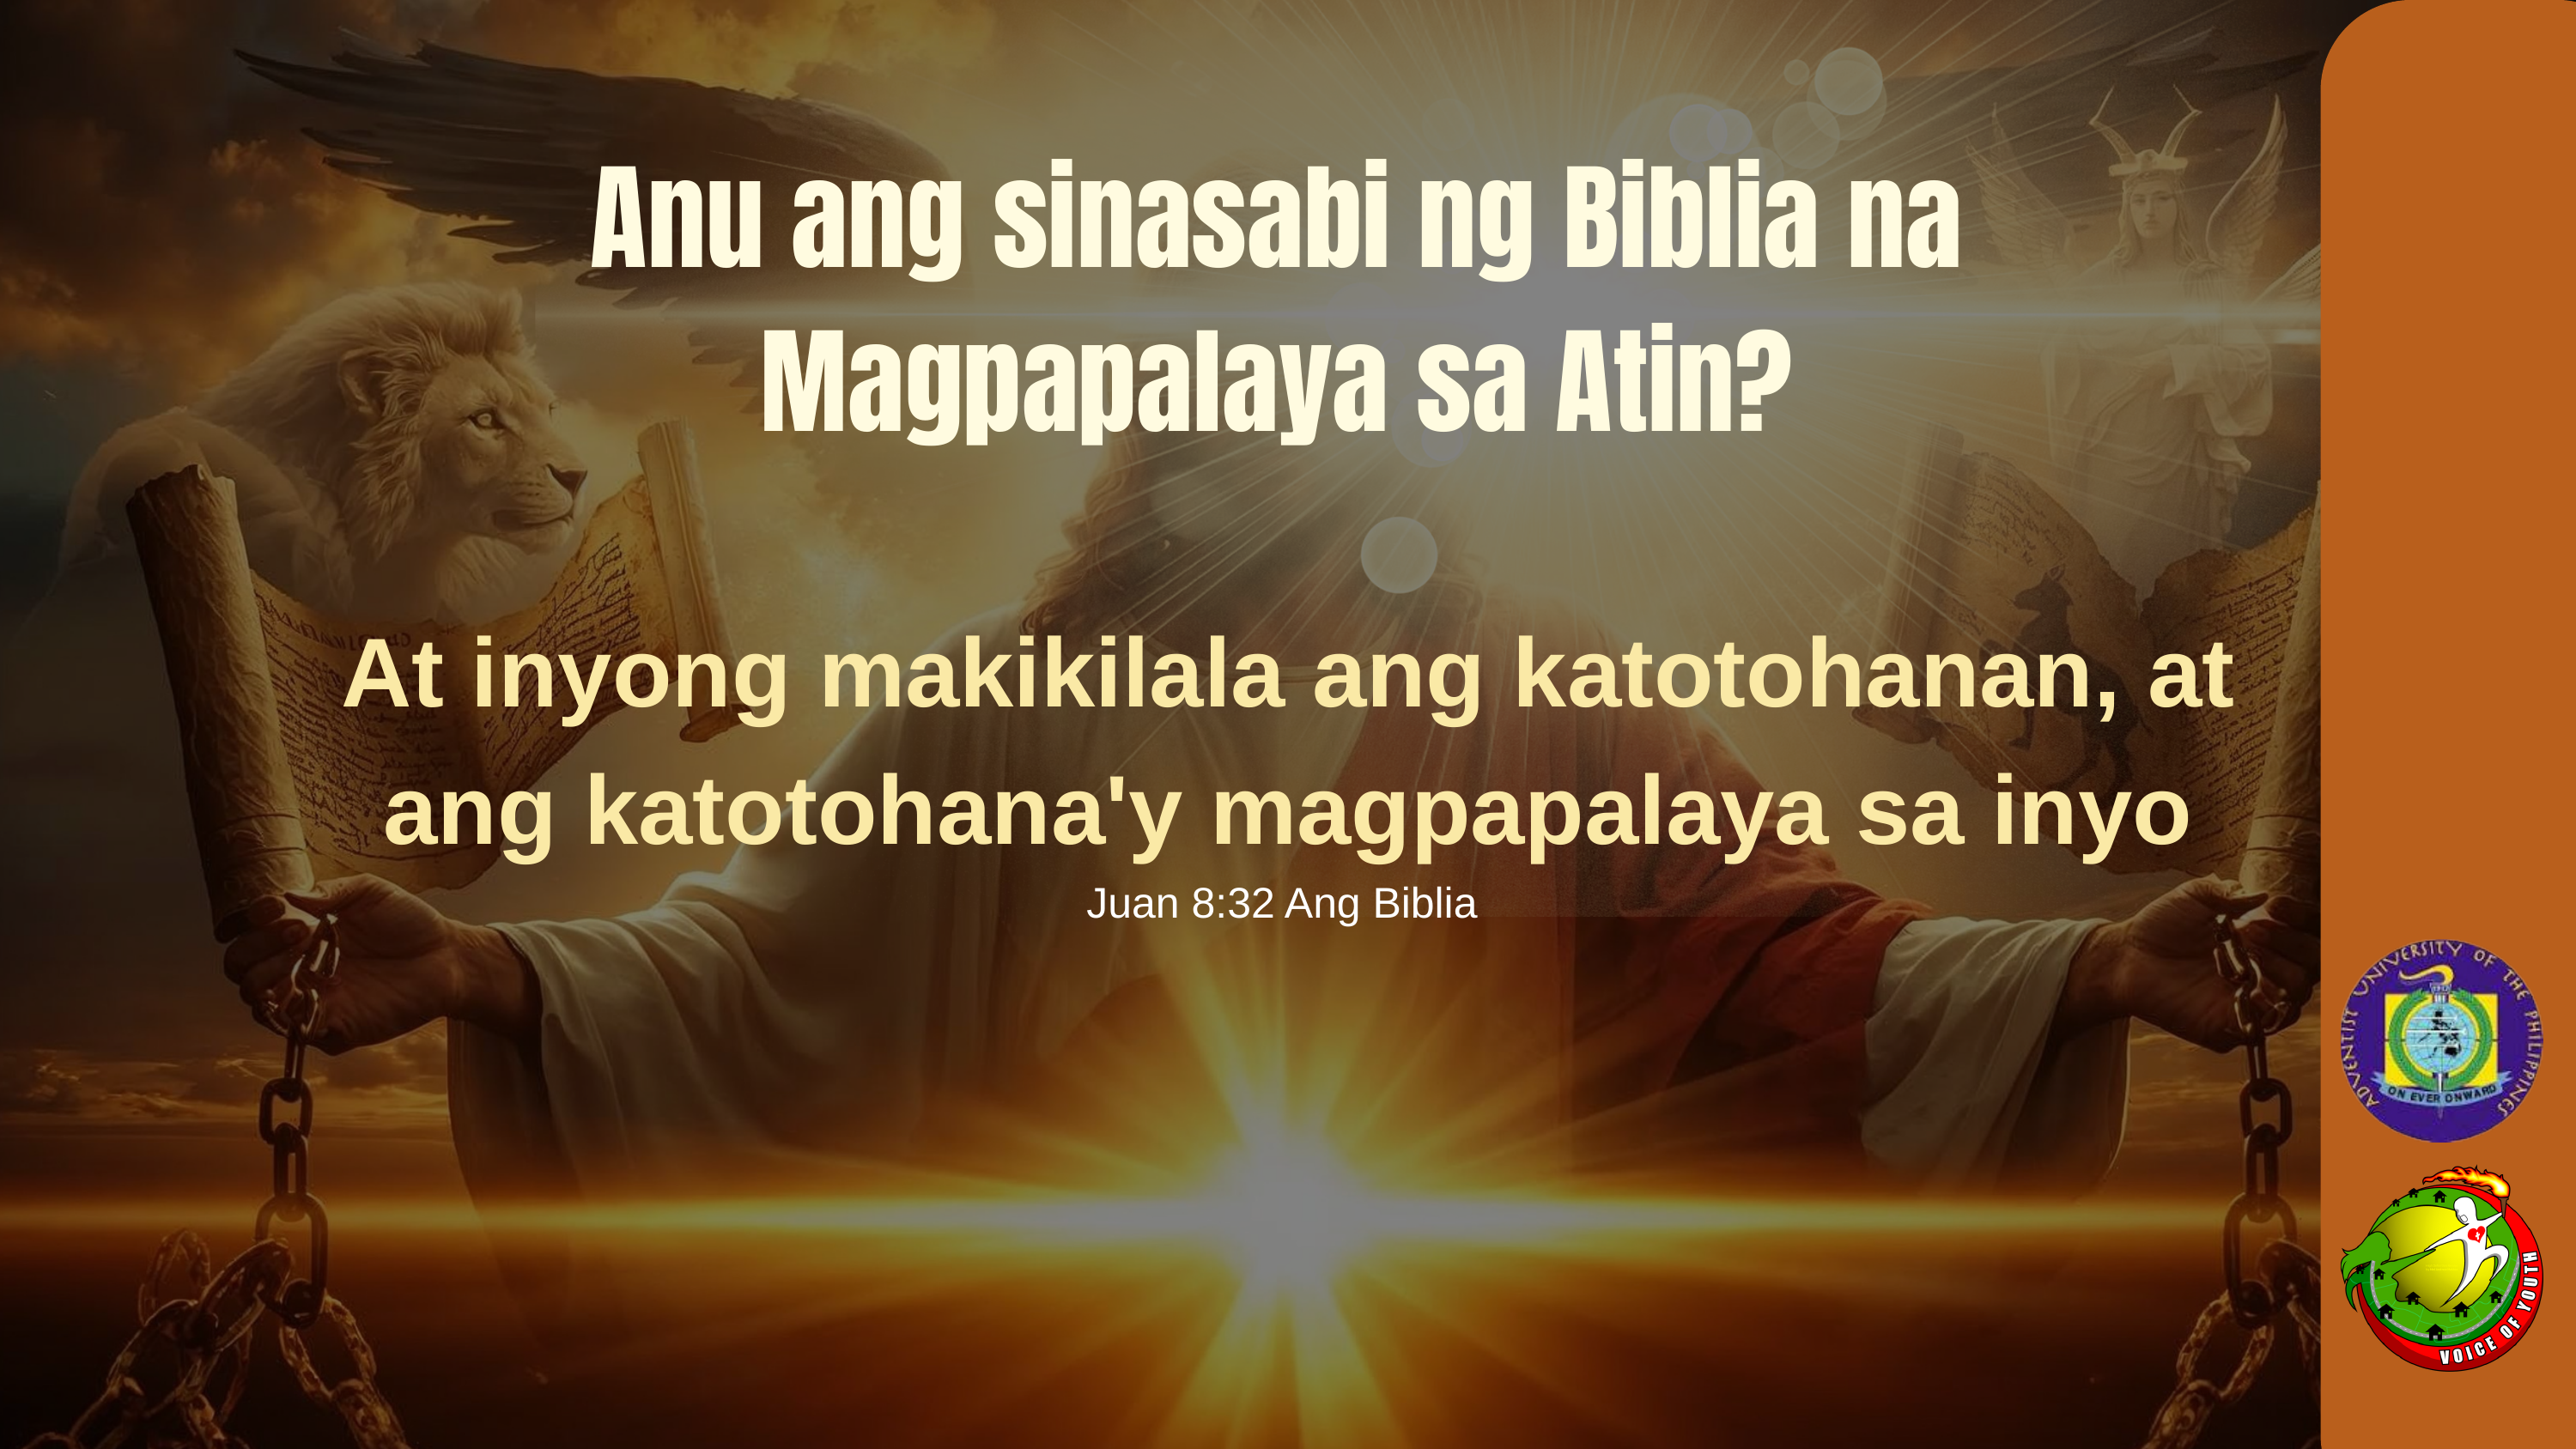

Anu ang sinasabi ng Biblia na Magpapalaya sa Atin?
At inyong makikilala ang katotohanan, at ang katotohana'y magpapalaya sa inyo
Juan 8:32 Ang Biblia